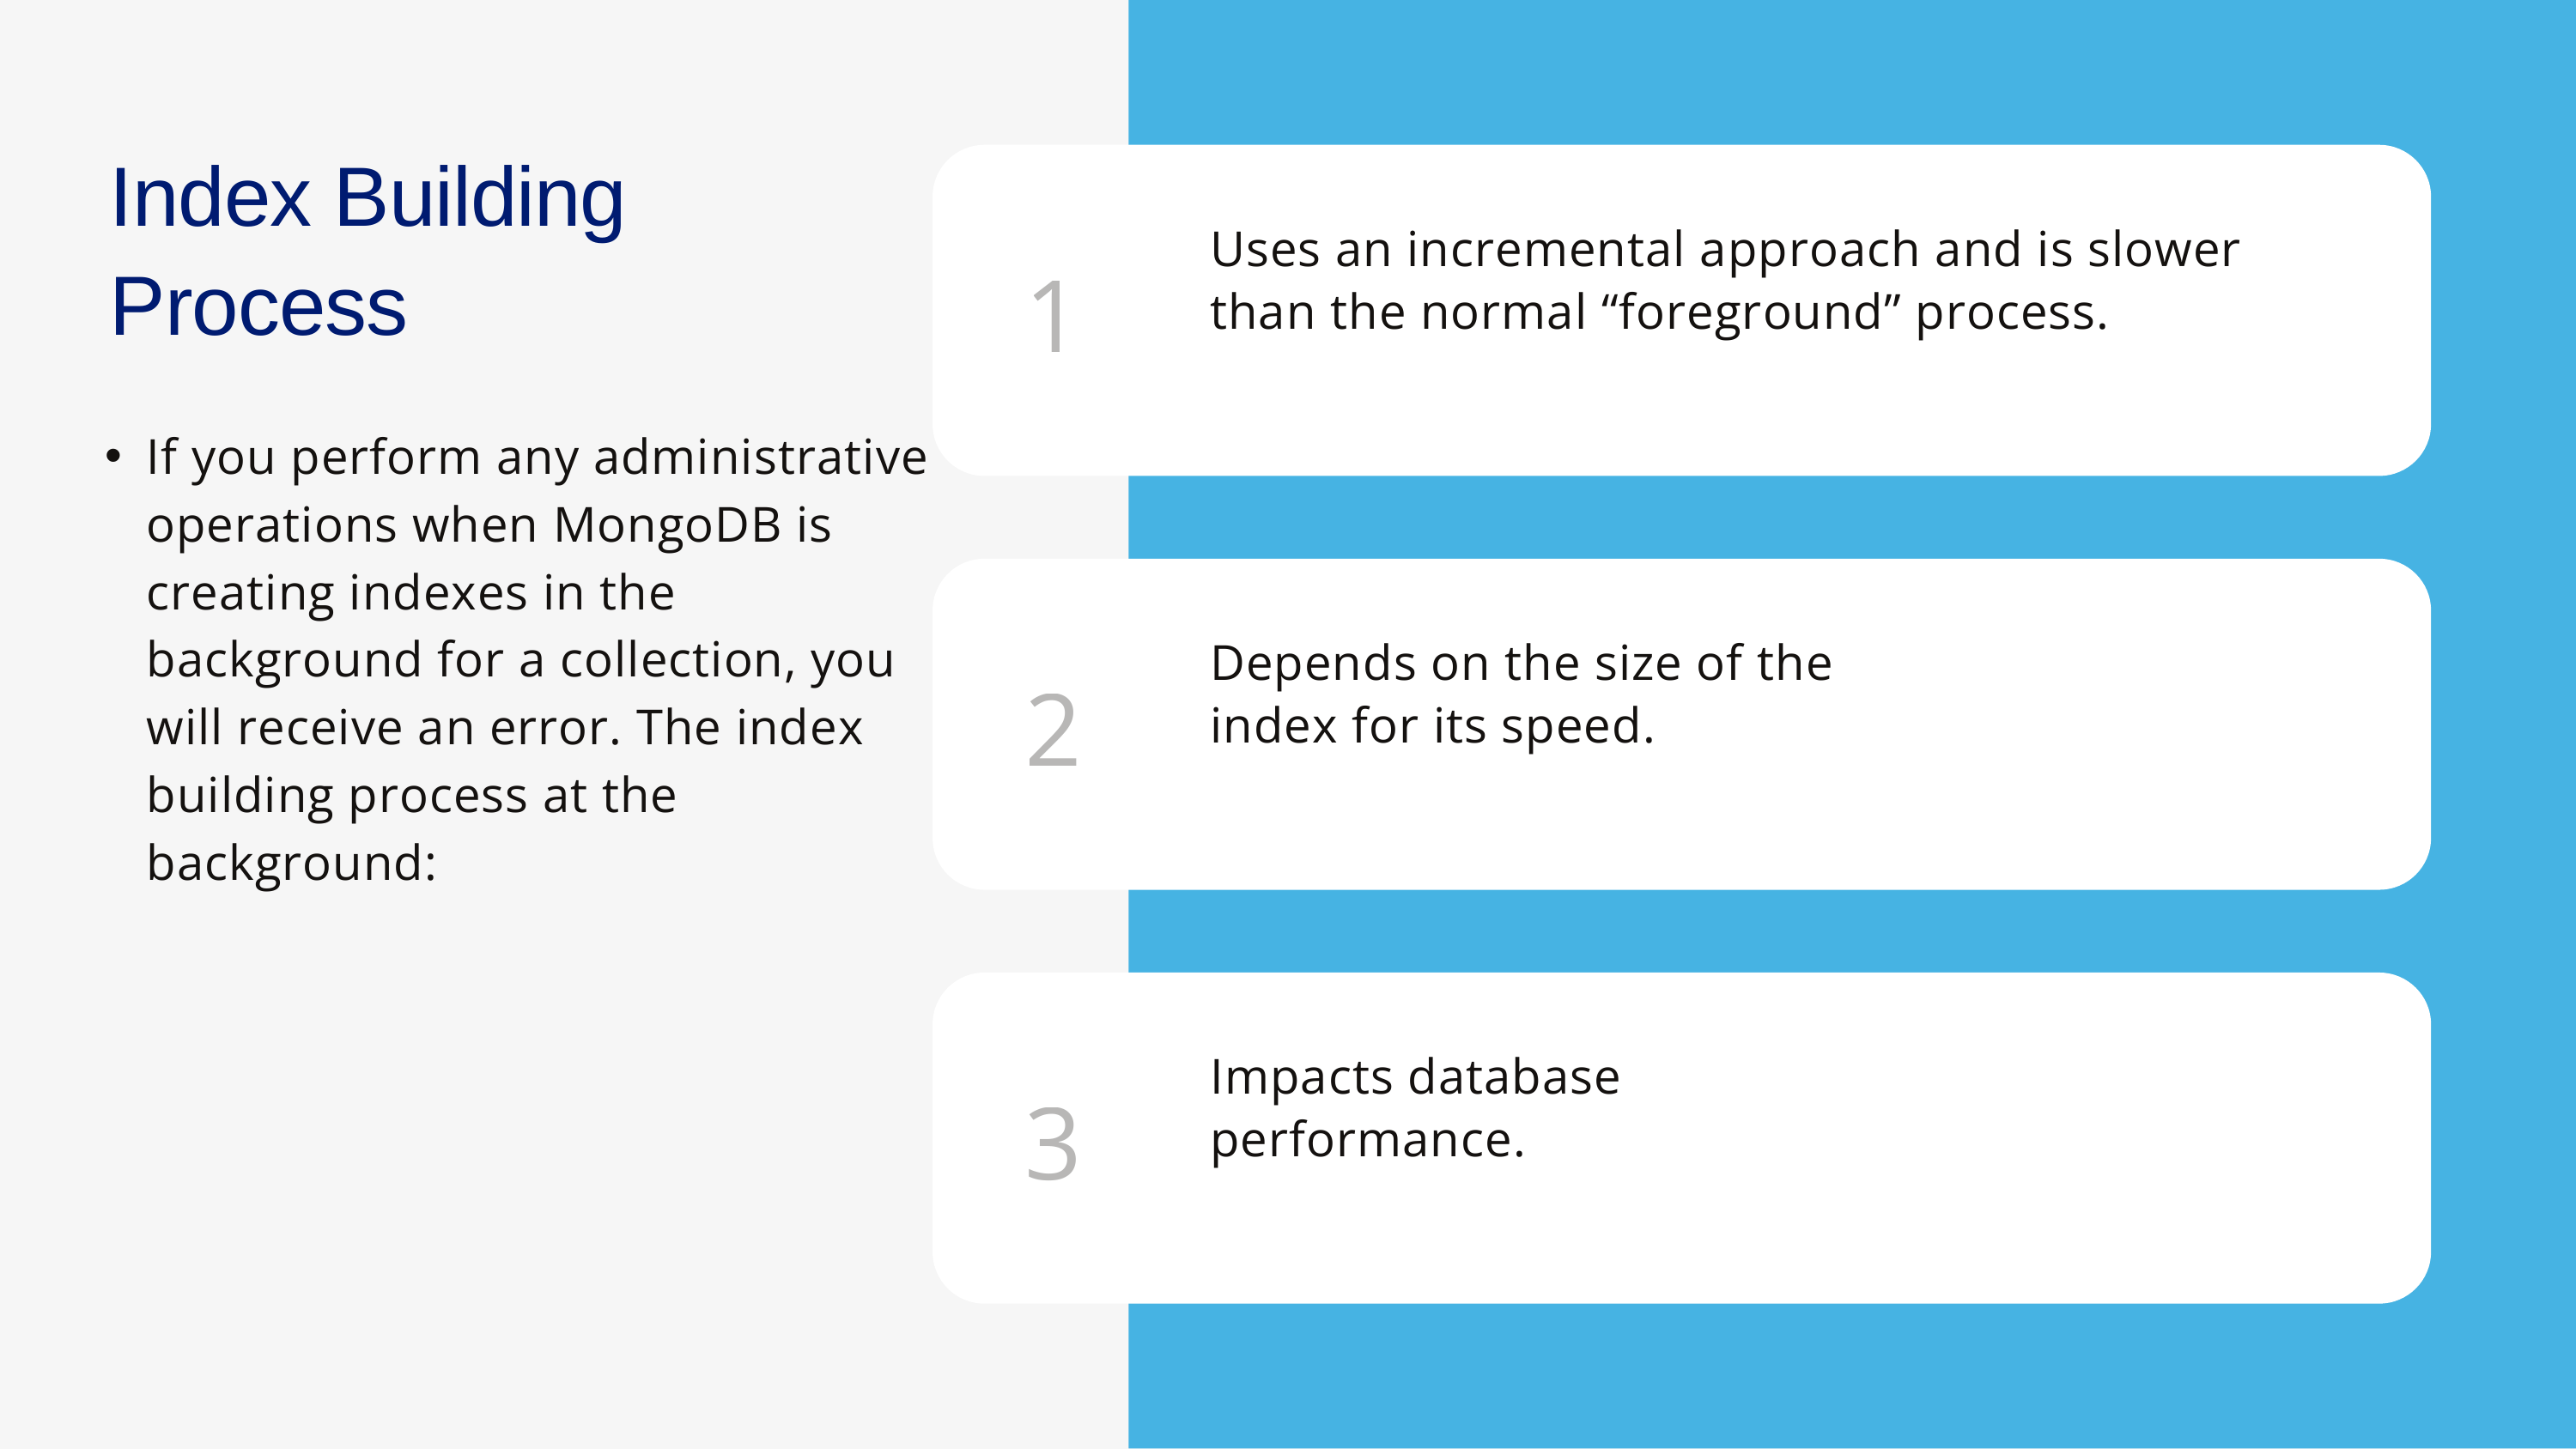

Index Building Process

Uses an incremental approach and is slower than the normal “foreground” process.

1
If you perform any administrative operations when MongoDB is creating indexes in the background for a collection, you will receive an error. The index building process at the background:

Depends on the size of the
index for its speed.

2

Impacts database
performance.

3